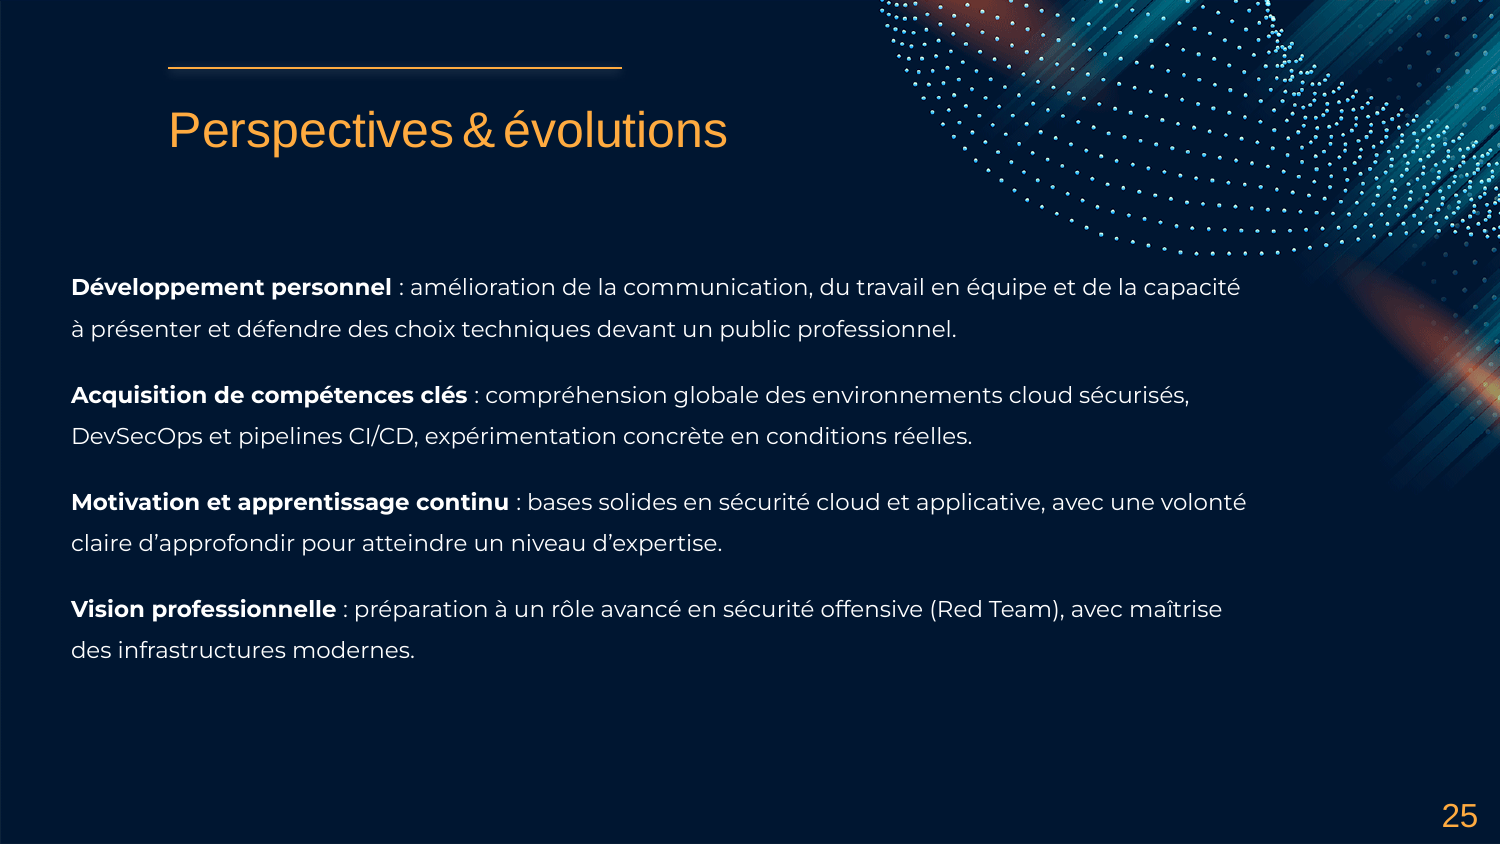

# Perspectives & évolutions
Développement personnel : amélioration de la communication, du travail en équipe et de la capacité à présenter et défendre des choix techniques devant un public professionnel.
Acquisition de compétences clés : compréhension globale des environnements cloud sécurisés, DevSecOps et pipelines CI/CD, expérimentation concrète en conditions réelles.
Motivation et apprentissage continu : bases solides en sécurité cloud et applicative, avec une volonté claire d’approfondir pour atteindre un niveau d’expertise.
Vision professionnelle : préparation à un rôle avancé en sécurité offensive (Red Team), avec maîtrise des infrastructures modernes.

25